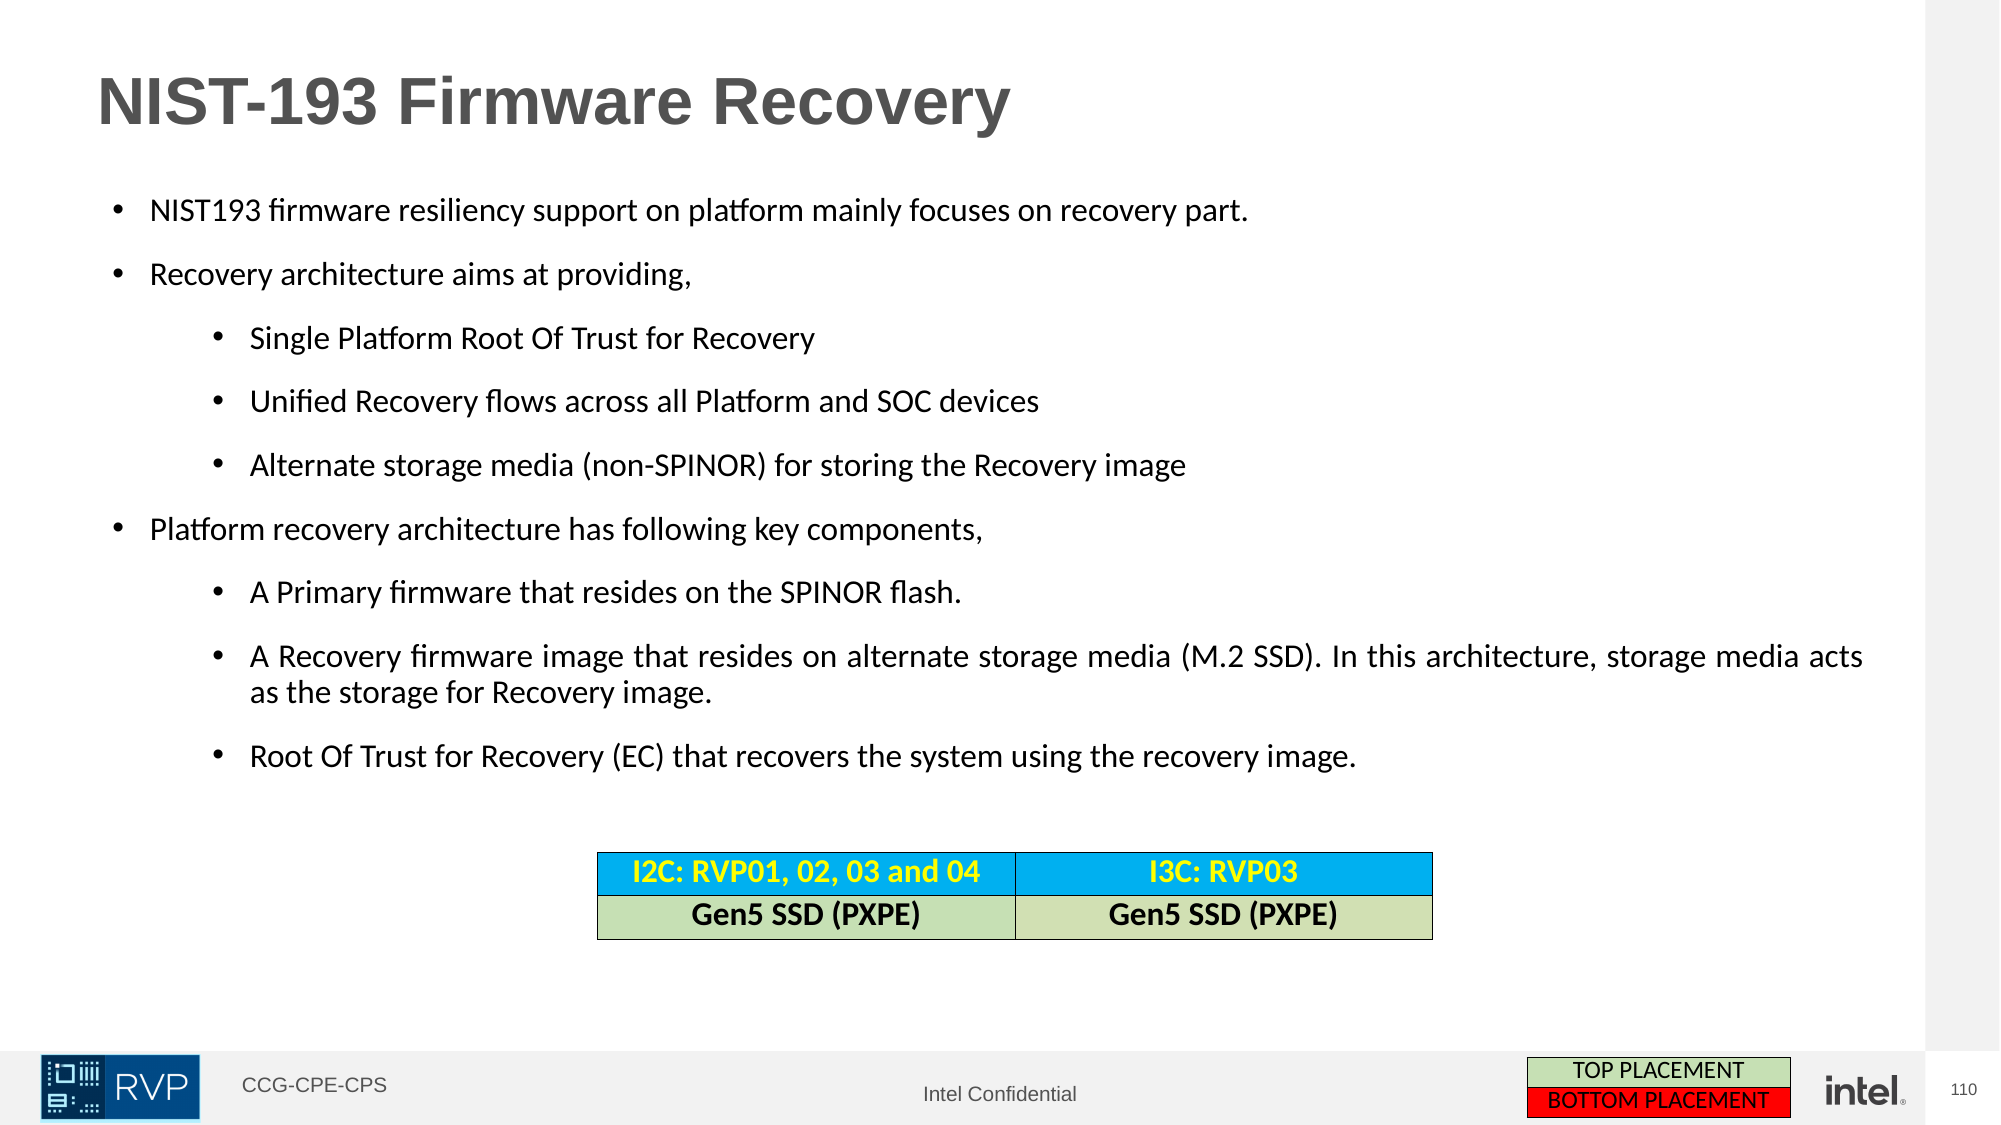

NIST-193 Firmware Recovery
NIST193 firmware resiliency support on platform mainly focuses on recovery part.
Recovery architecture aims at providing,
Single Platform Root Of Trust for Recovery
Unified Recovery flows across all Platform and SOC devices
Alternate storage media (non-SPINOR) for storing the Recovery image
Platform recovery architecture has following key components,
A Primary firmware that resides on the SPINOR flash.
A Recovery firmware image that resides on alternate storage media (M.2 SSD). In this architecture, storage media acts as the storage for Recovery image.
Root Of Trust for Recovery (EC) that recovers the system using the recovery image.
| I2C: RVP01, 02, 03 and 04 | I3C: RVP03 |
| --- | --- |
| Gen5 SSD (PXPE) | Gen5 SSD (PXPE) |
| TOP PLACEMENT |
| --- |
| BOTTOM PLACEMENT |